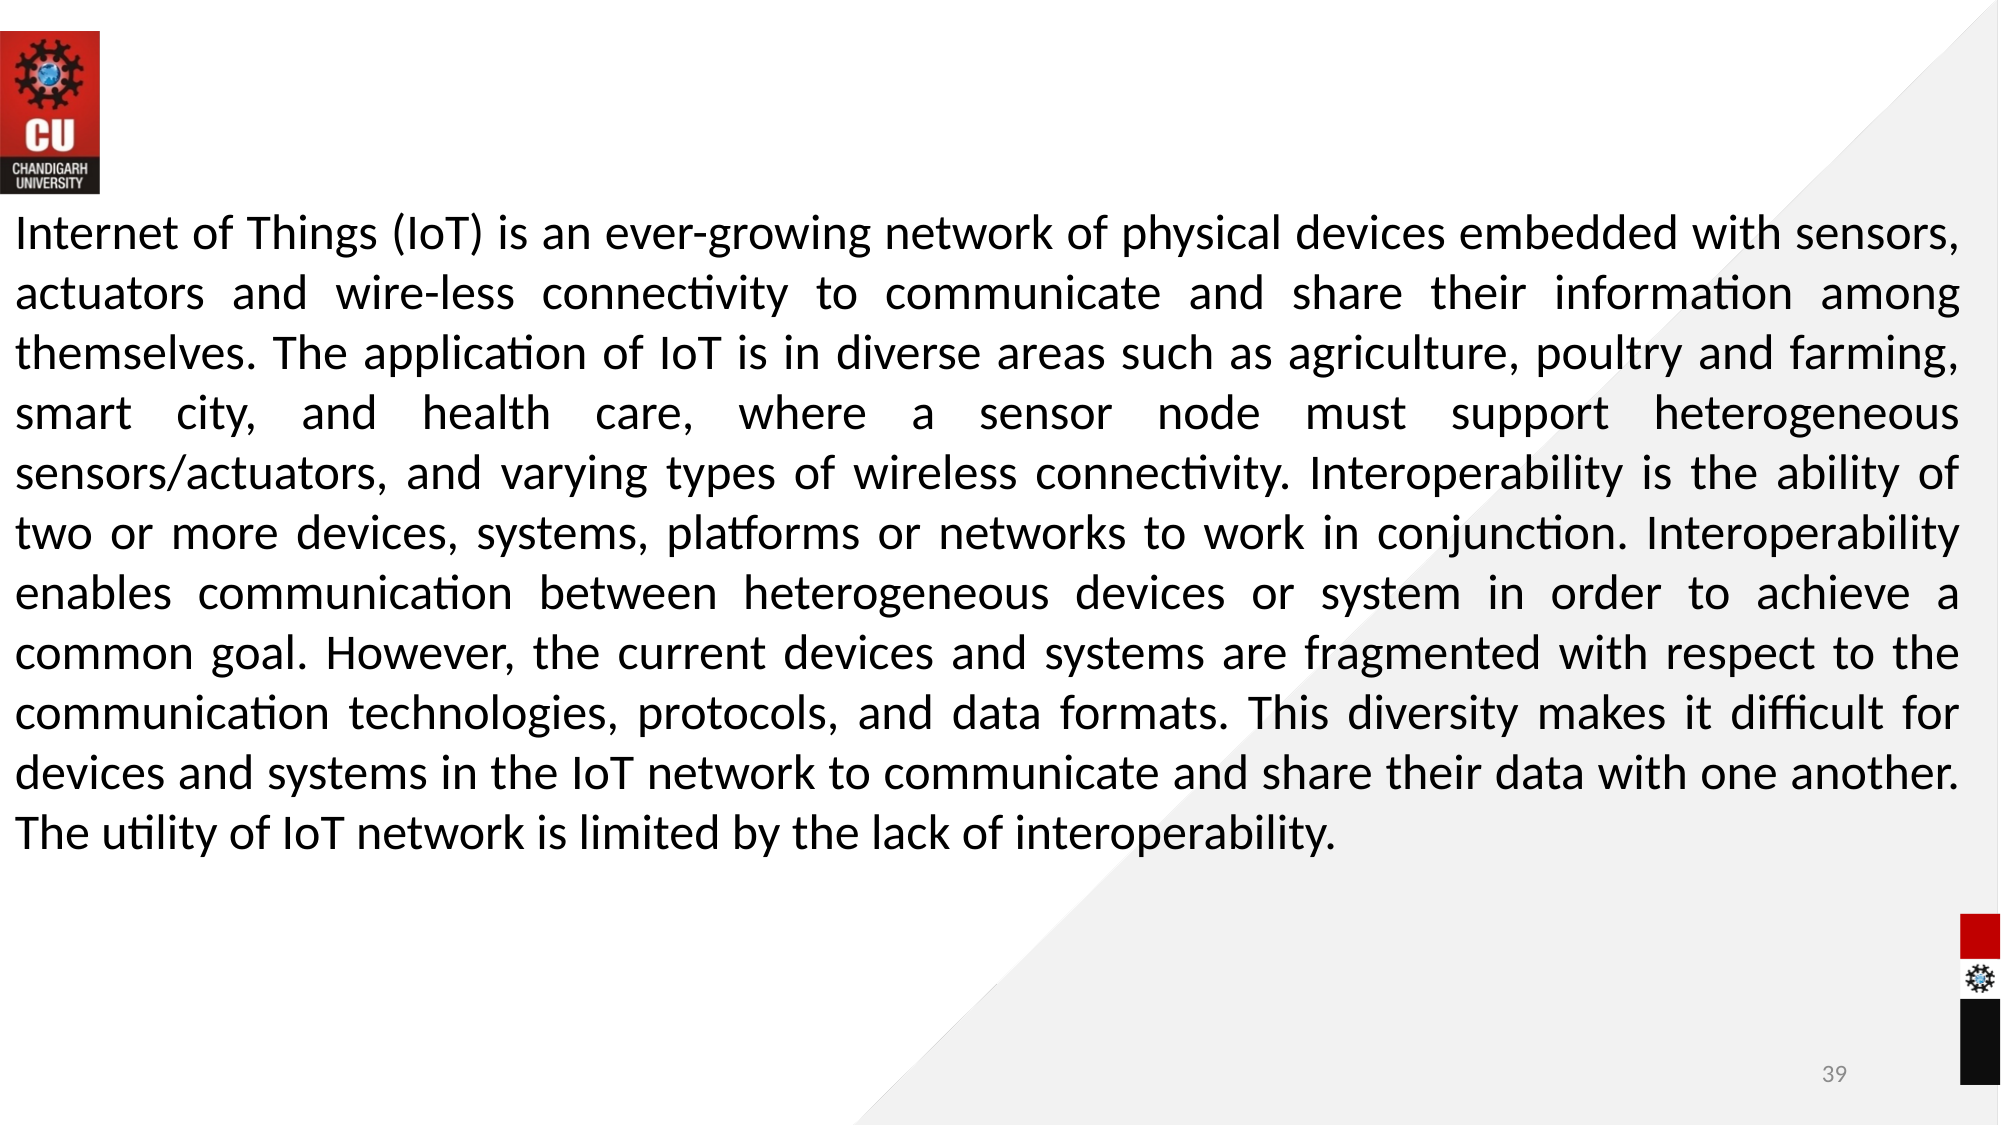

Internet of Things (IoT) is an ever-growing network of physical devices embedded with sensors, actuators and wire-less connectivity to communicate and share their information among themselves. The application of IoT is in diverse areas such as agriculture, poultry and farming, smart city, and health care, where a sensor node must support heterogeneous sensors/actuators, and varying types of wireless connectivity. Interoperability is the ability of two or more devices, systems, platforms or networks to work in conjunction. Interoperability enables communication between heterogeneous devices or system in order to achieve a common goal. However, the current devices and systems are fragmented with respect to the communication technologies, protocols, and data formats. This diversity makes it difficult for devices and systems in the IoT network to communicate and share their data with one another. The utility of IoT network is limited by the lack of interoperability.
39